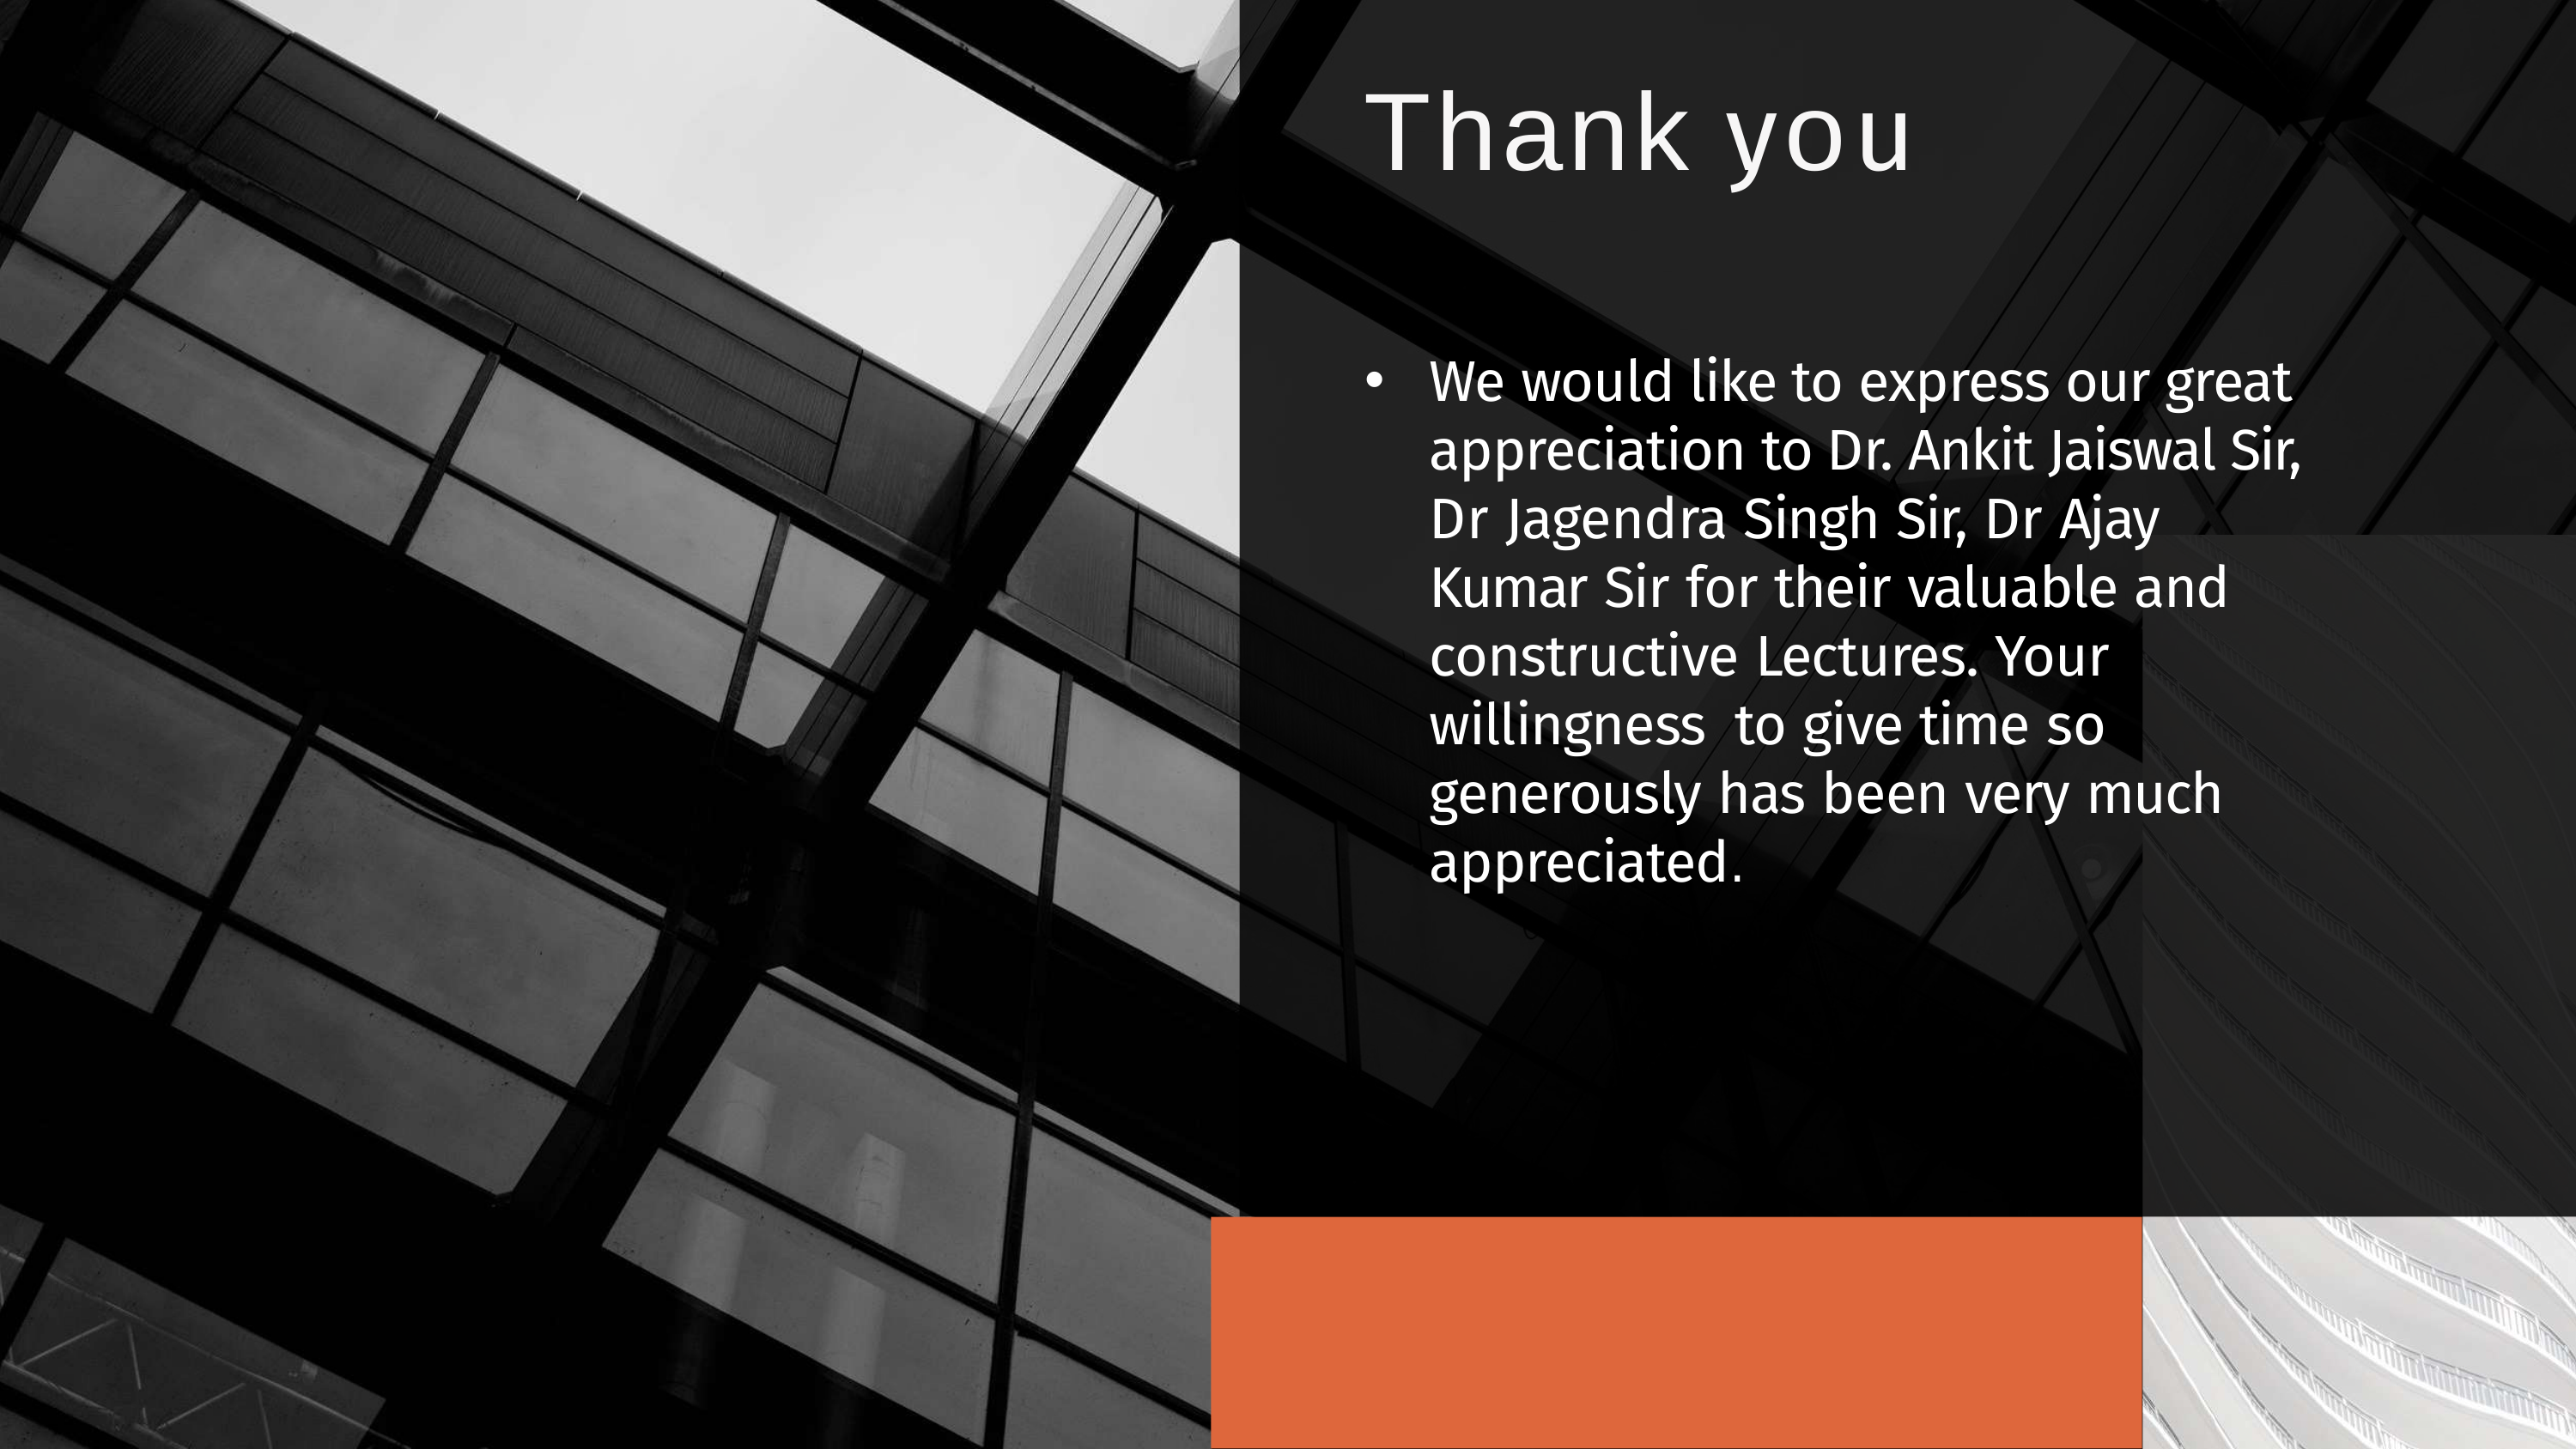

# Thank you
We would like to express our great appreciation to Dr. Ankit Jaiswal Sir, Dr Jagendra Singh Sir, Dr Ajay Kumar Sir for their valuable and constructive Lectures. Your willingness  to give time so generously has been very much appreciated.